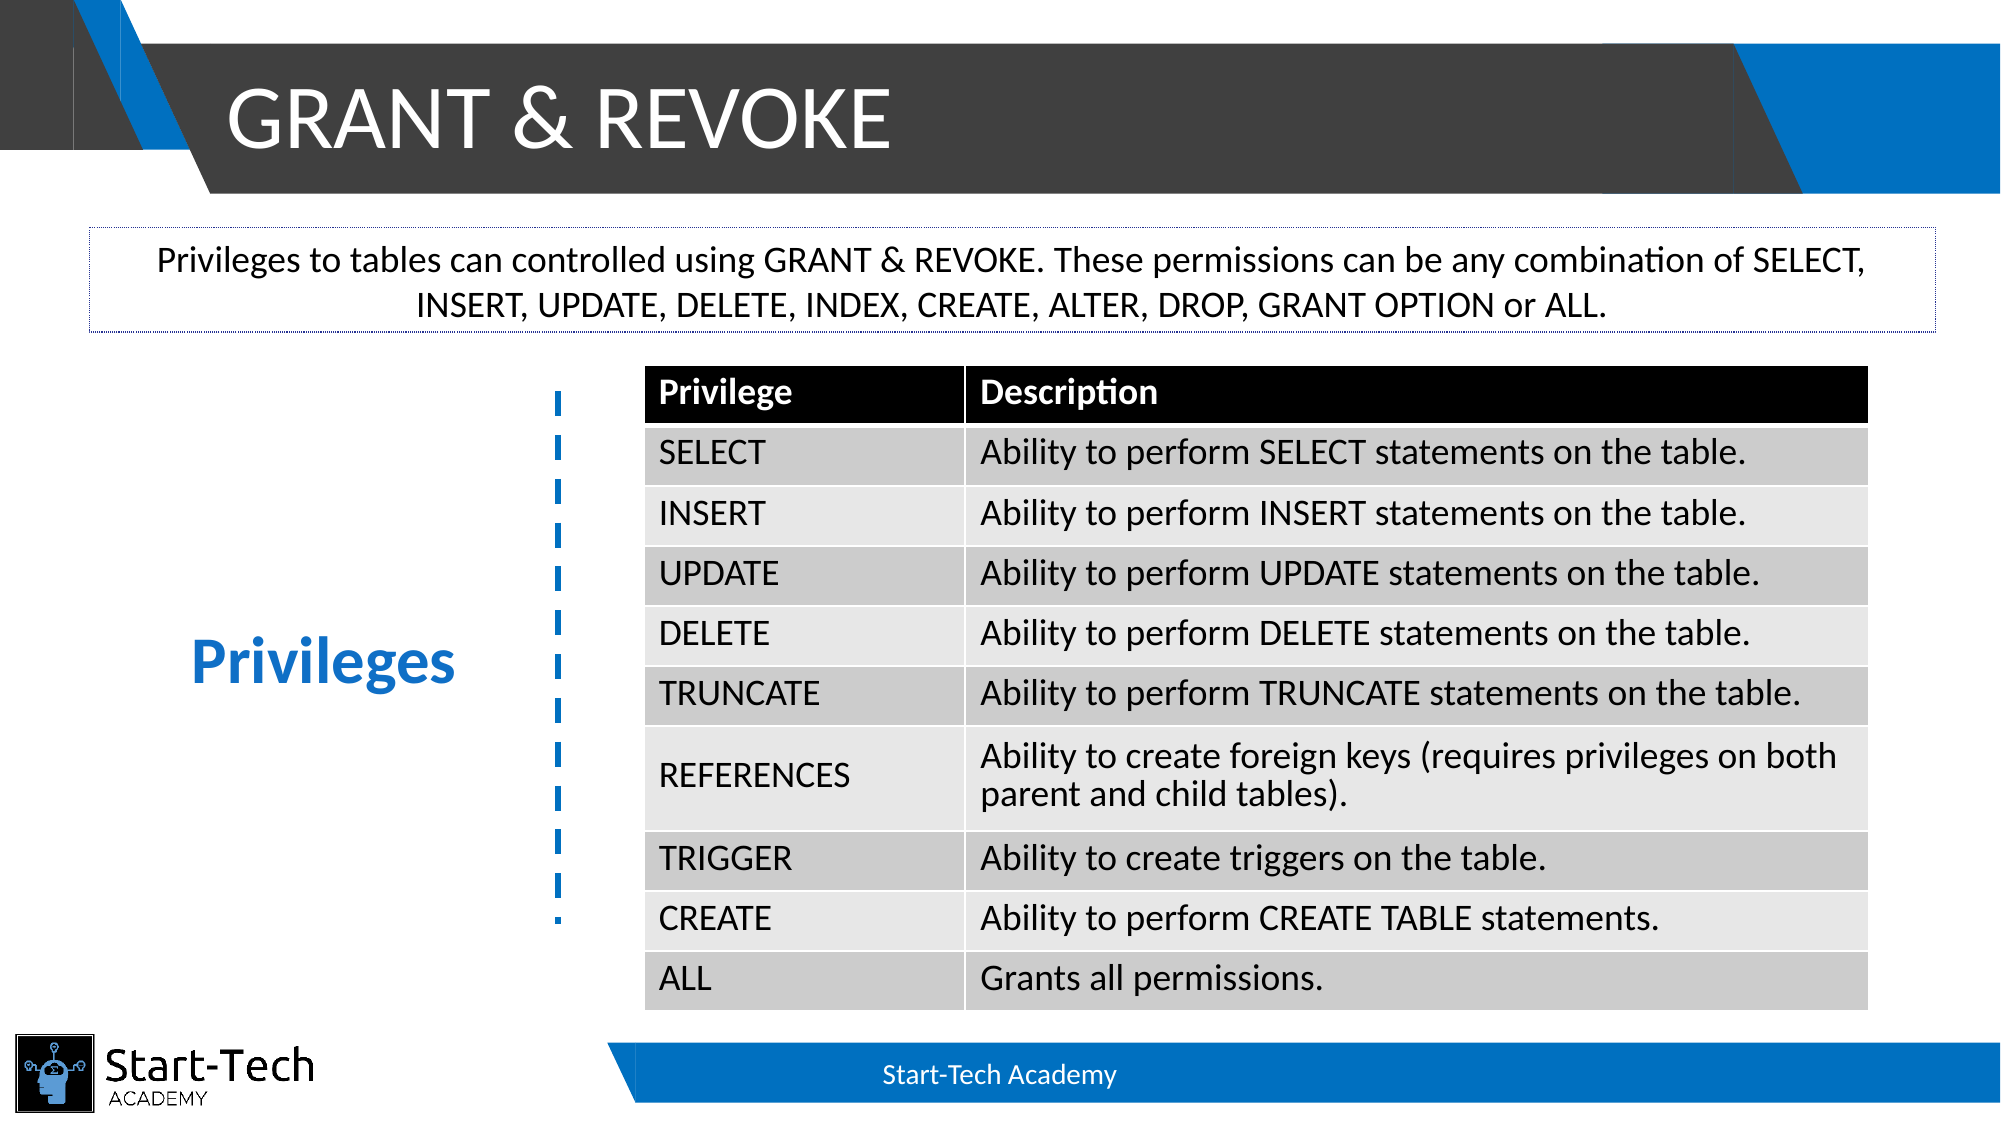

# GRANT & REVOKE
Privileges to tables can controlled using GRANT & REVOKE. These permissions can be any combination of SELECT, INSERT, UPDATE, DELETE, INDEX, CREATE, ALTER, DROP, GRANT OPTION or ALL.
| Privilege | Description |
| --- | --- |
| SELECT | Ability to perform SELECT statements on the table. |
| INSERT | Ability to perform INSERT statements on the table. |
| UPDATE | Ability to perform UPDATE statements on the table. |
| DELETE | Ability to perform DELETE statements on the table. |
| TRUNCATE | Ability to perform TRUNCATE statements on the table. |
| REFERENCES | Ability to create foreign keys (requires privileges on both parent and child tables). |
| TRIGGER | Ability to create triggers on the table. |
| CREATE | Ability to perform CREATE TABLE statements. |
| ALL | Grants all permissions. |
Privileges
Start-Tech Academy